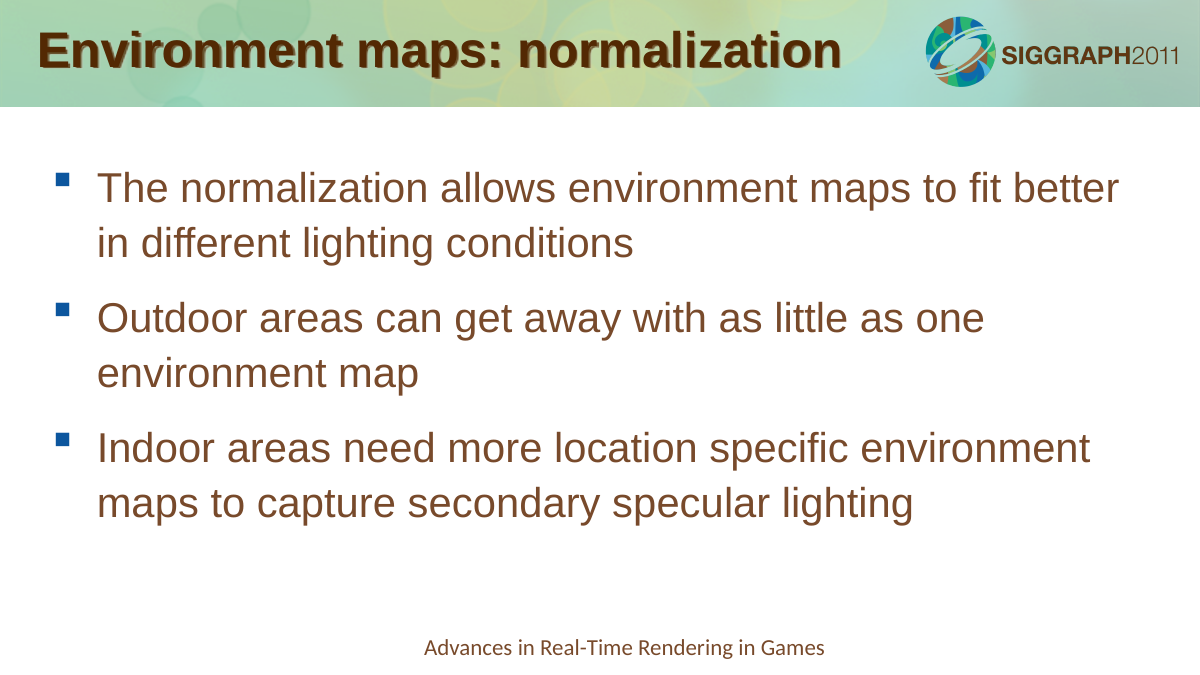

Environment maps: normalization
The normalization allows environment maps to fit better in different lighting conditions
Outdoor areas can get away with as little as one environment map
Indoor areas need more location specific environment maps to capture secondary specular lighting